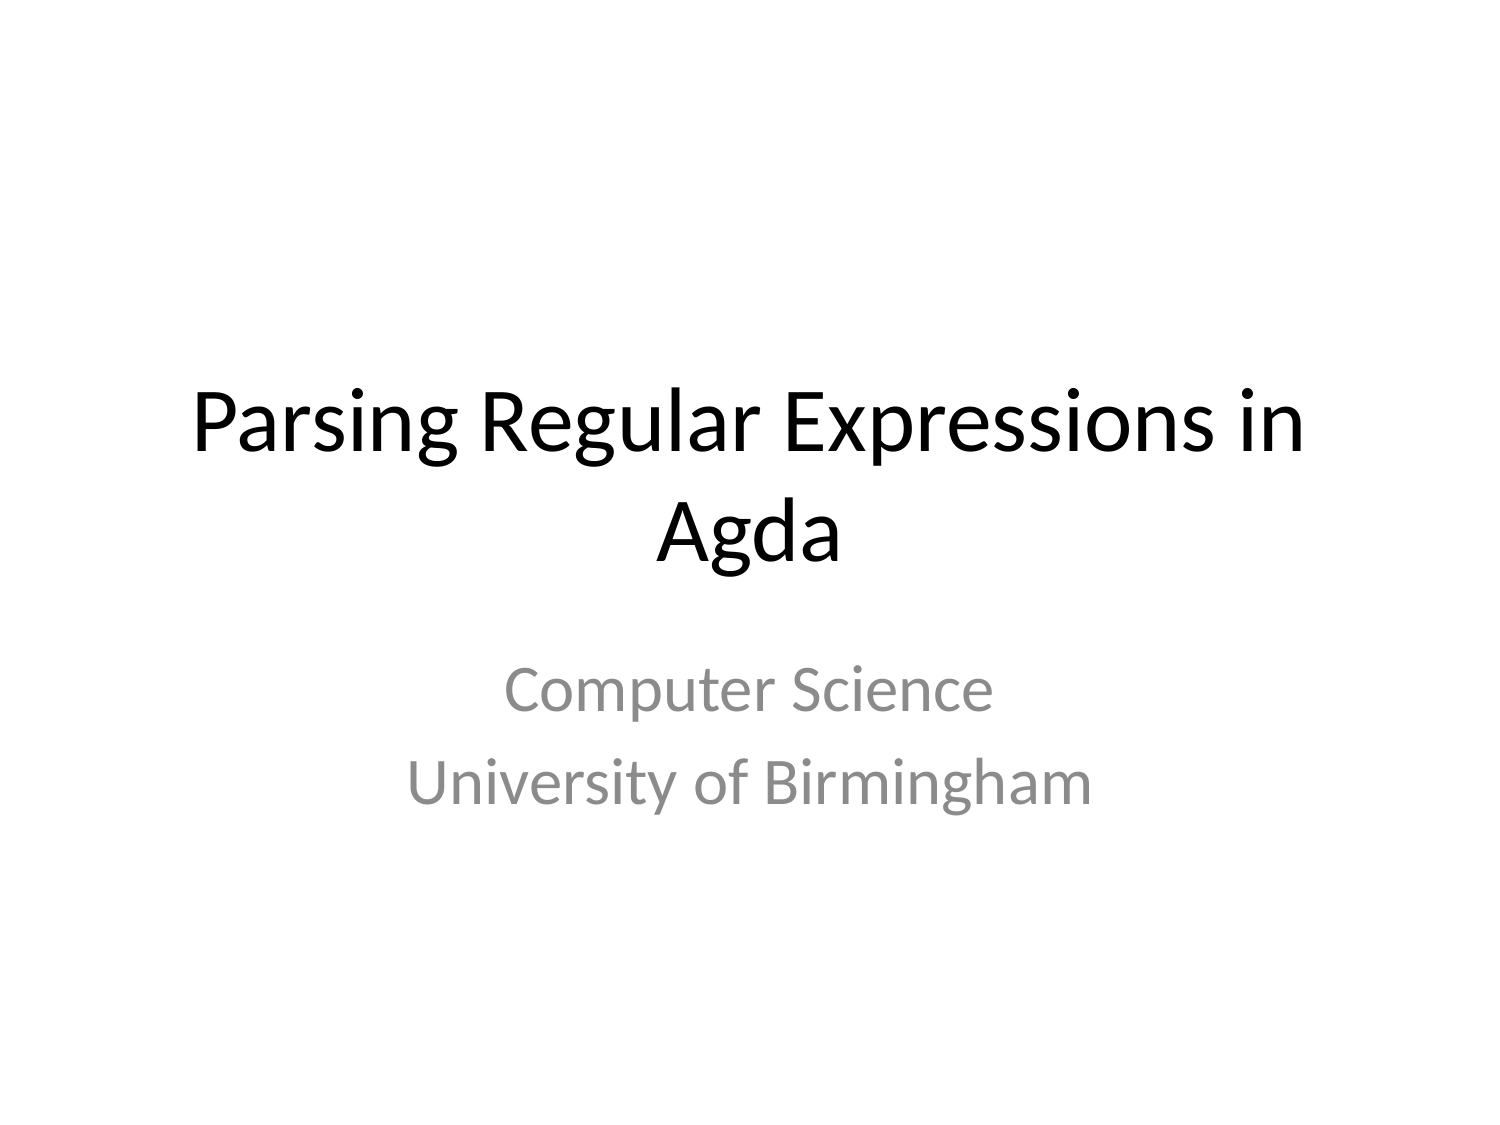

# Parsing Regular Expressions in Agda
Computer Science
University of Birmingham